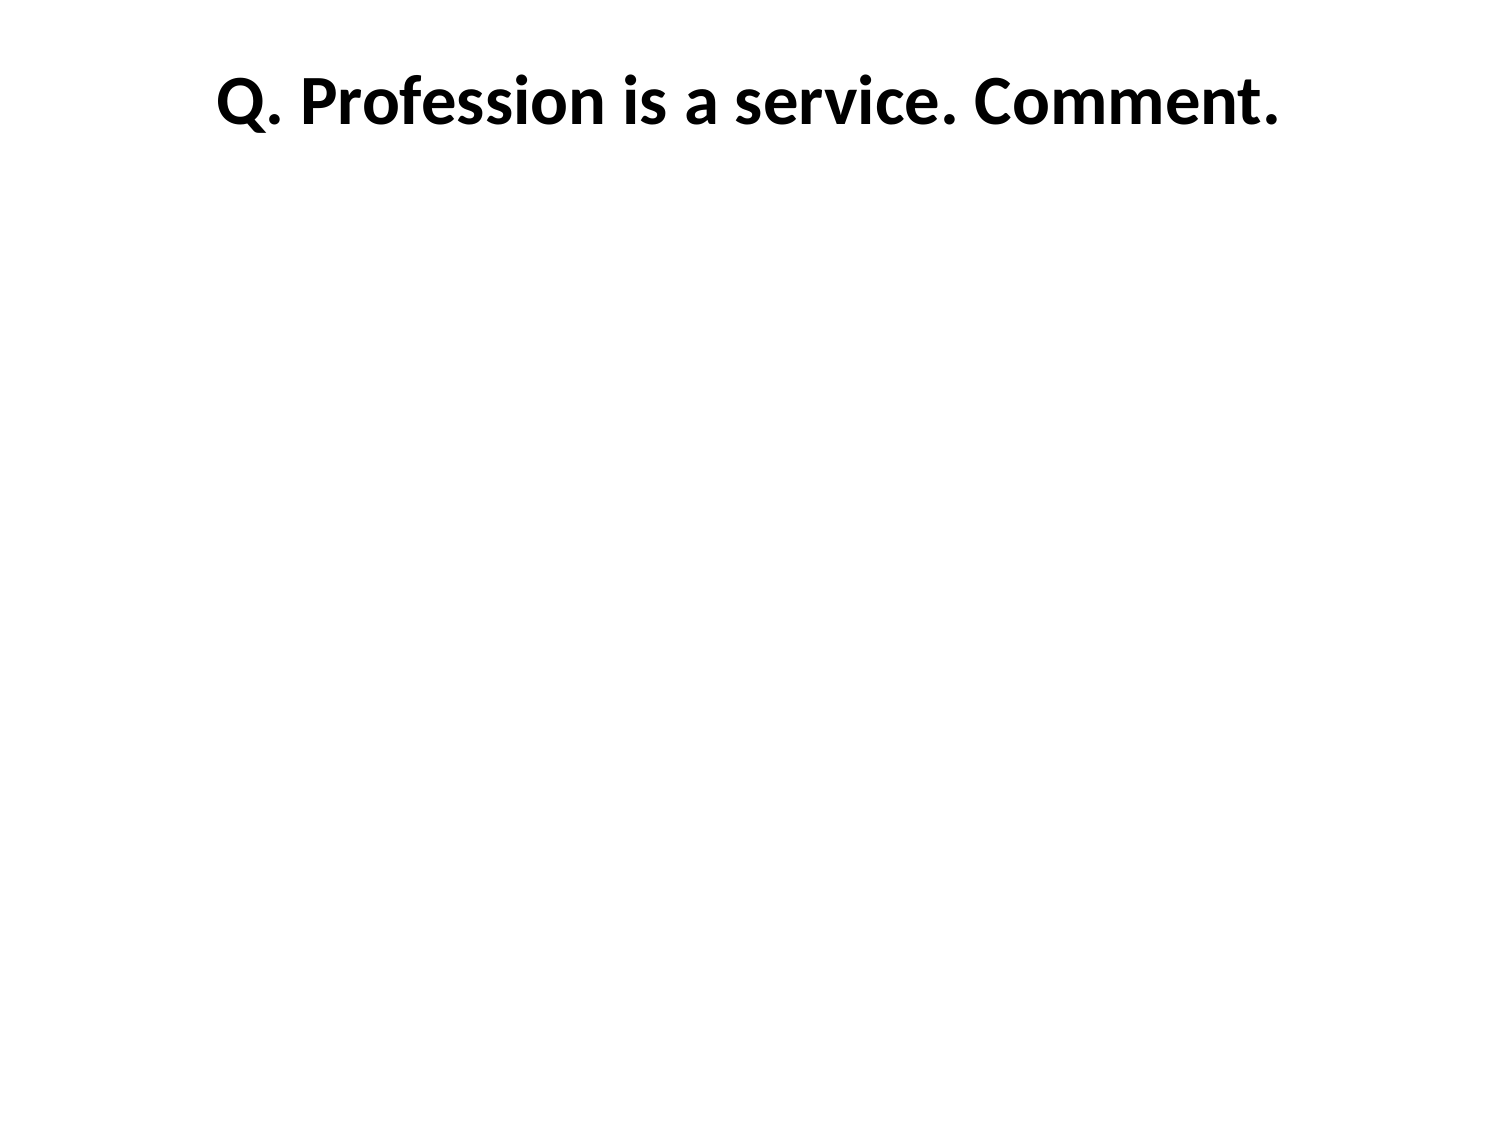

# Q. Profession is a service. Comment.